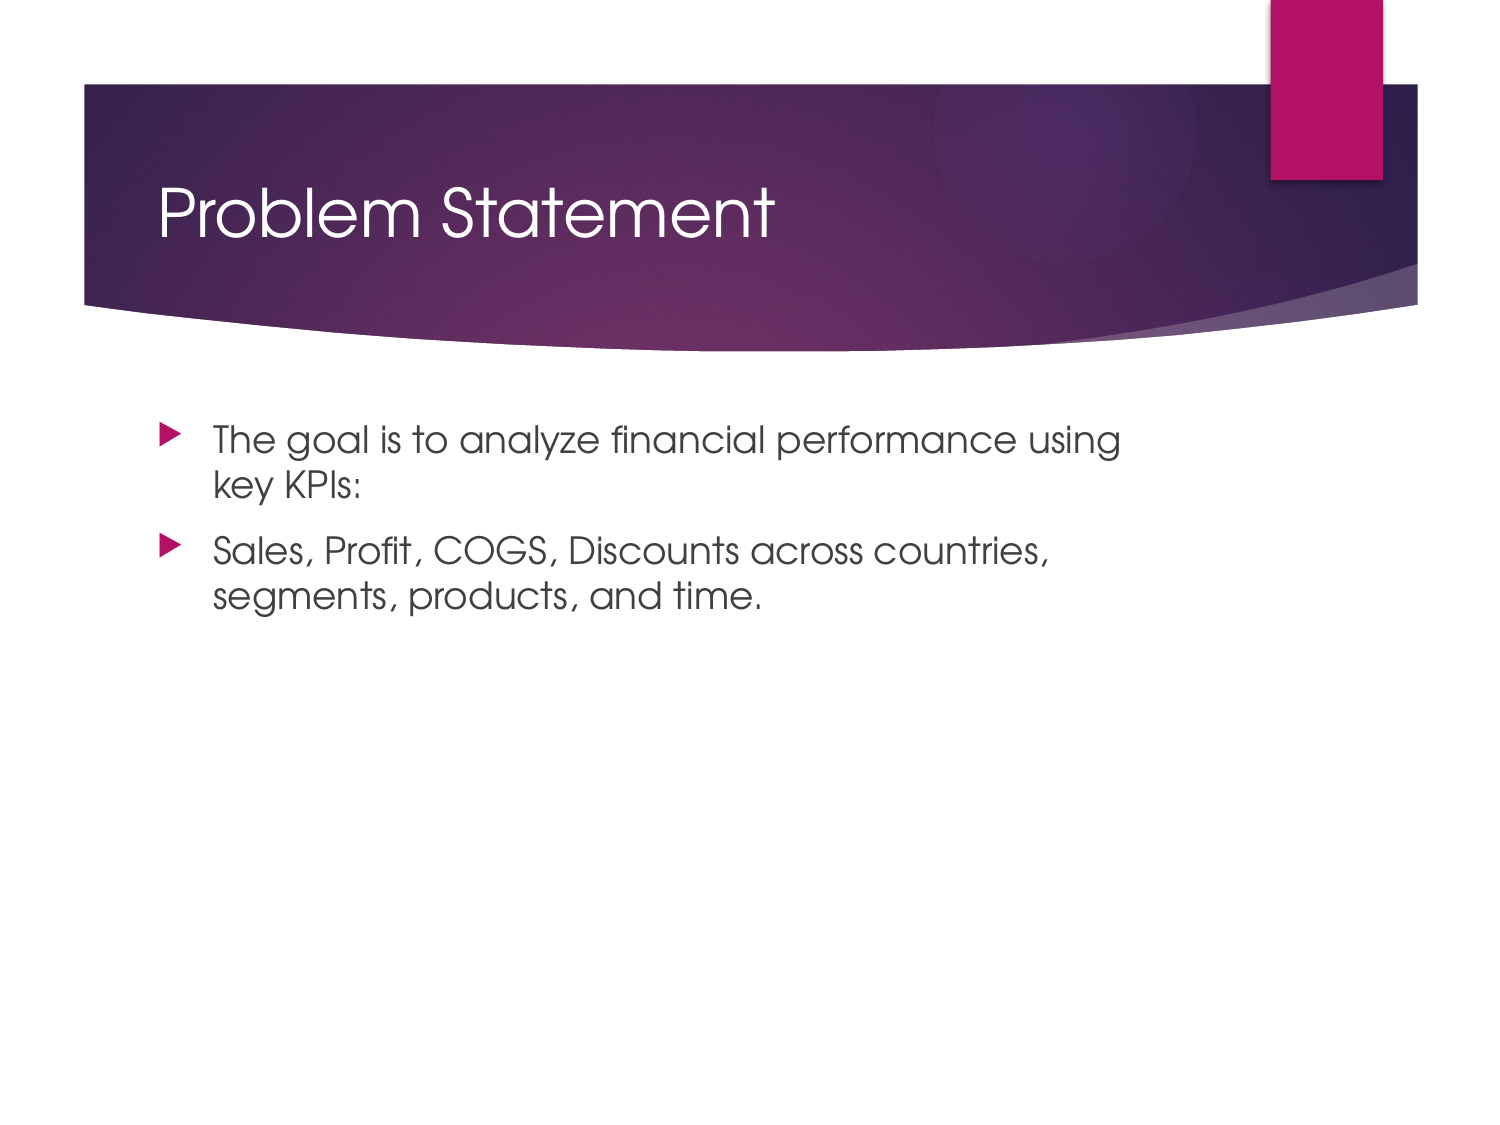

# Problem Statement
The goal is to analyze financial performance using key KPIs:
Sales, Profit, COGS, Discounts across countries, segments, products, and time.